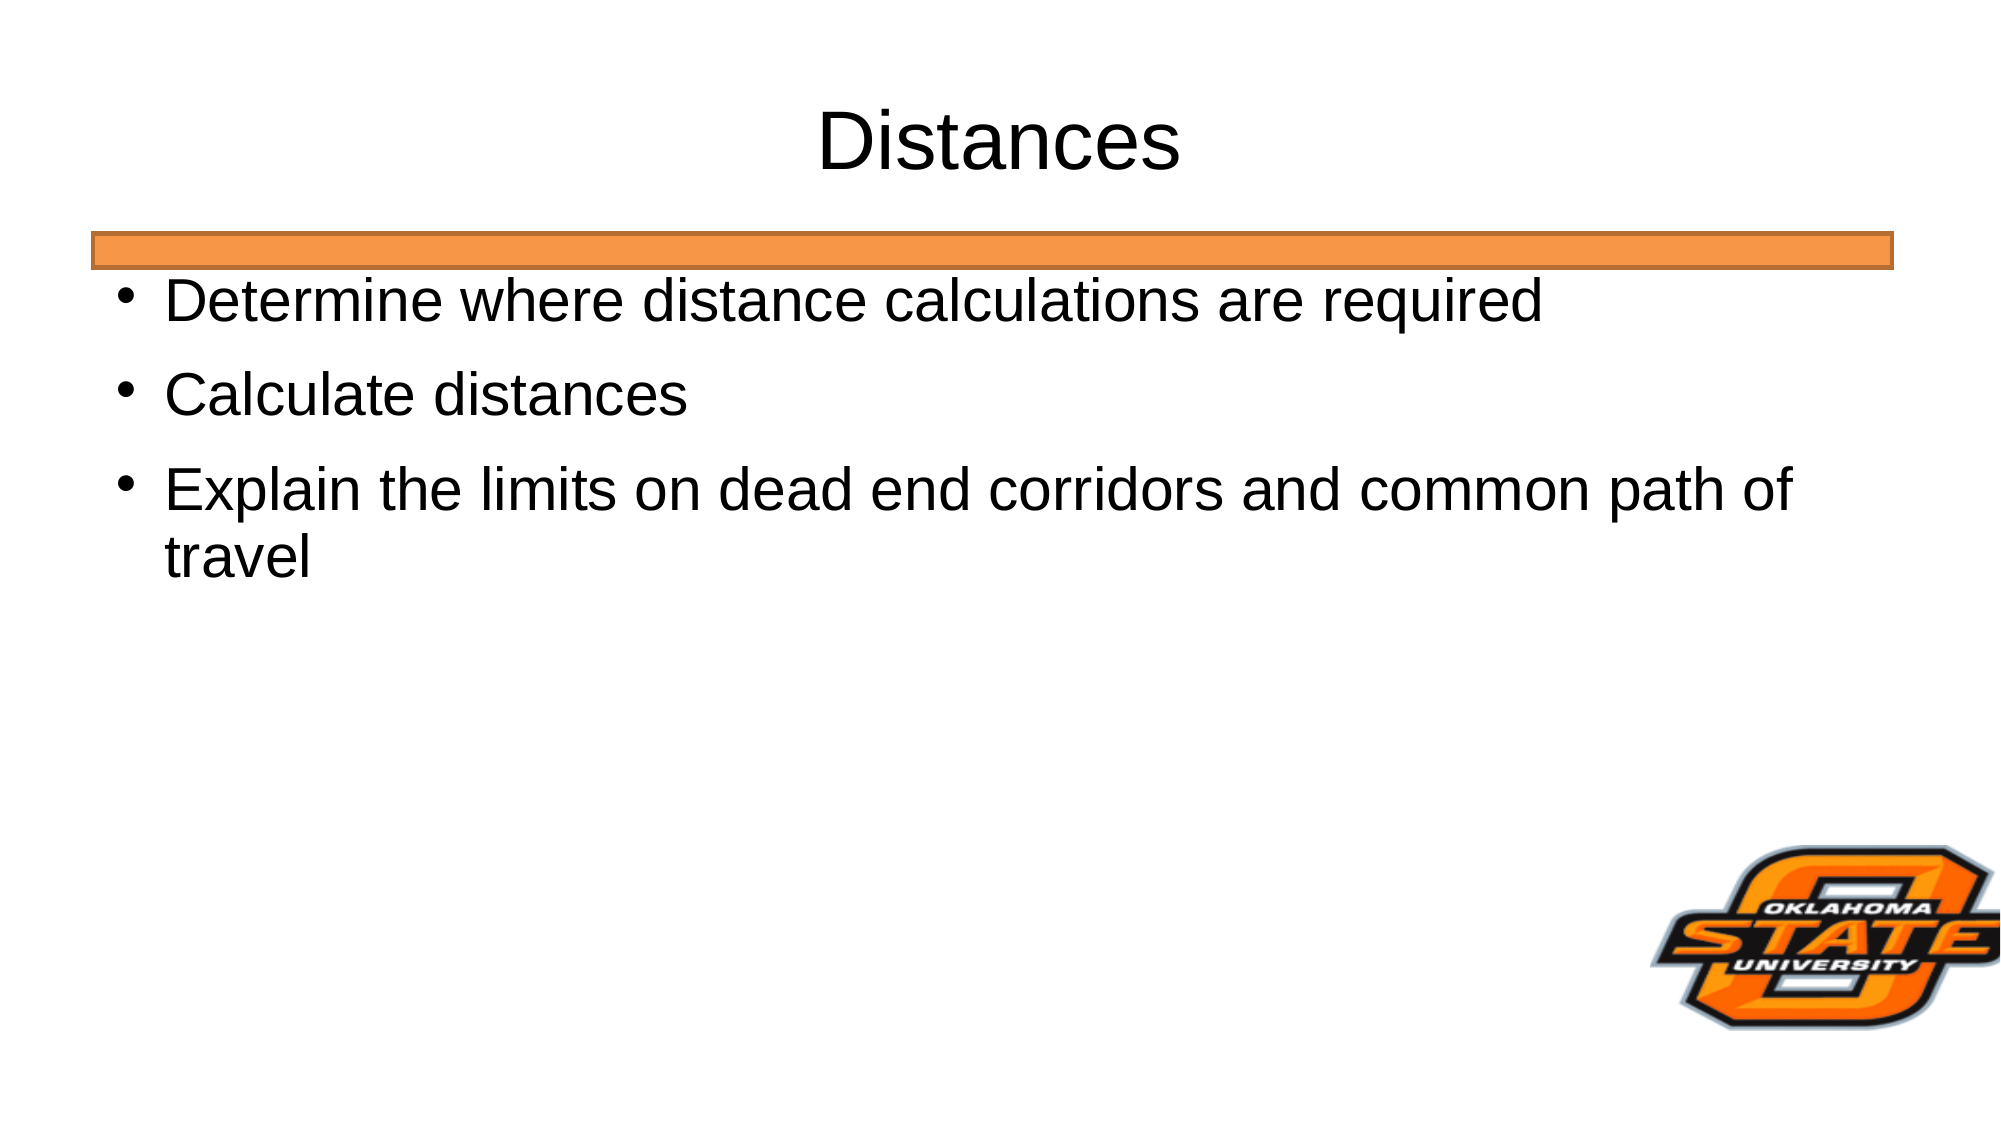

# Distances
Determine where distance calculations are required
Calculate distances
Explain the limits on dead end corridors and common path of travel